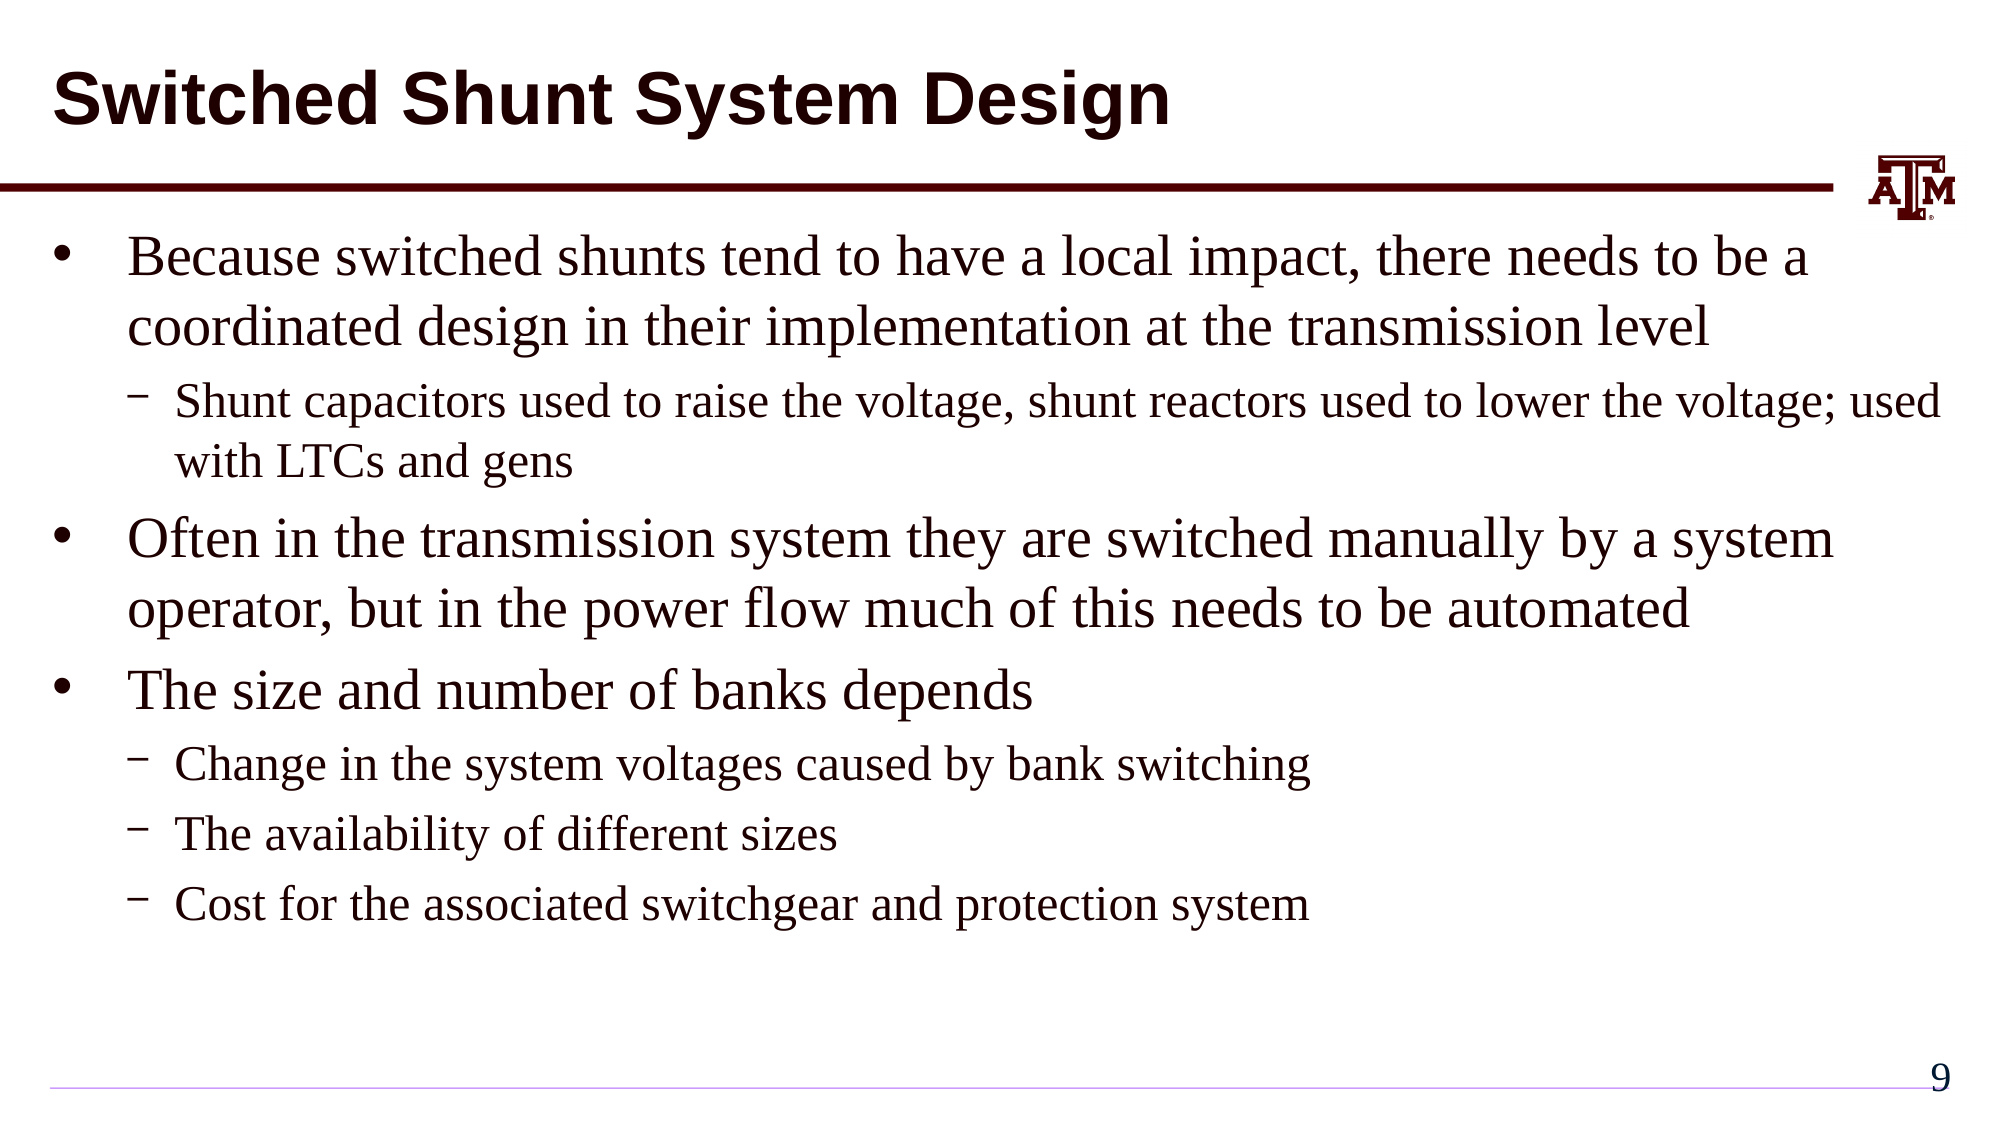

# Switched Shunt System Design
Because switched shunts tend to have a local impact, there needs to be a coordinated design in their implementation at the transmission level
Shunt capacitors used to raise the voltage, shunt reactors used to lower the voltage; used with LTCs and gens
Often in the transmission system they are switched manually by a system operator, but in the power flow much of this needs to be automated
The size and number of banks depends
Change in the system voltages caused by bank switching
The availability of different sizes
Cost for the associated switchgear and protection system
9